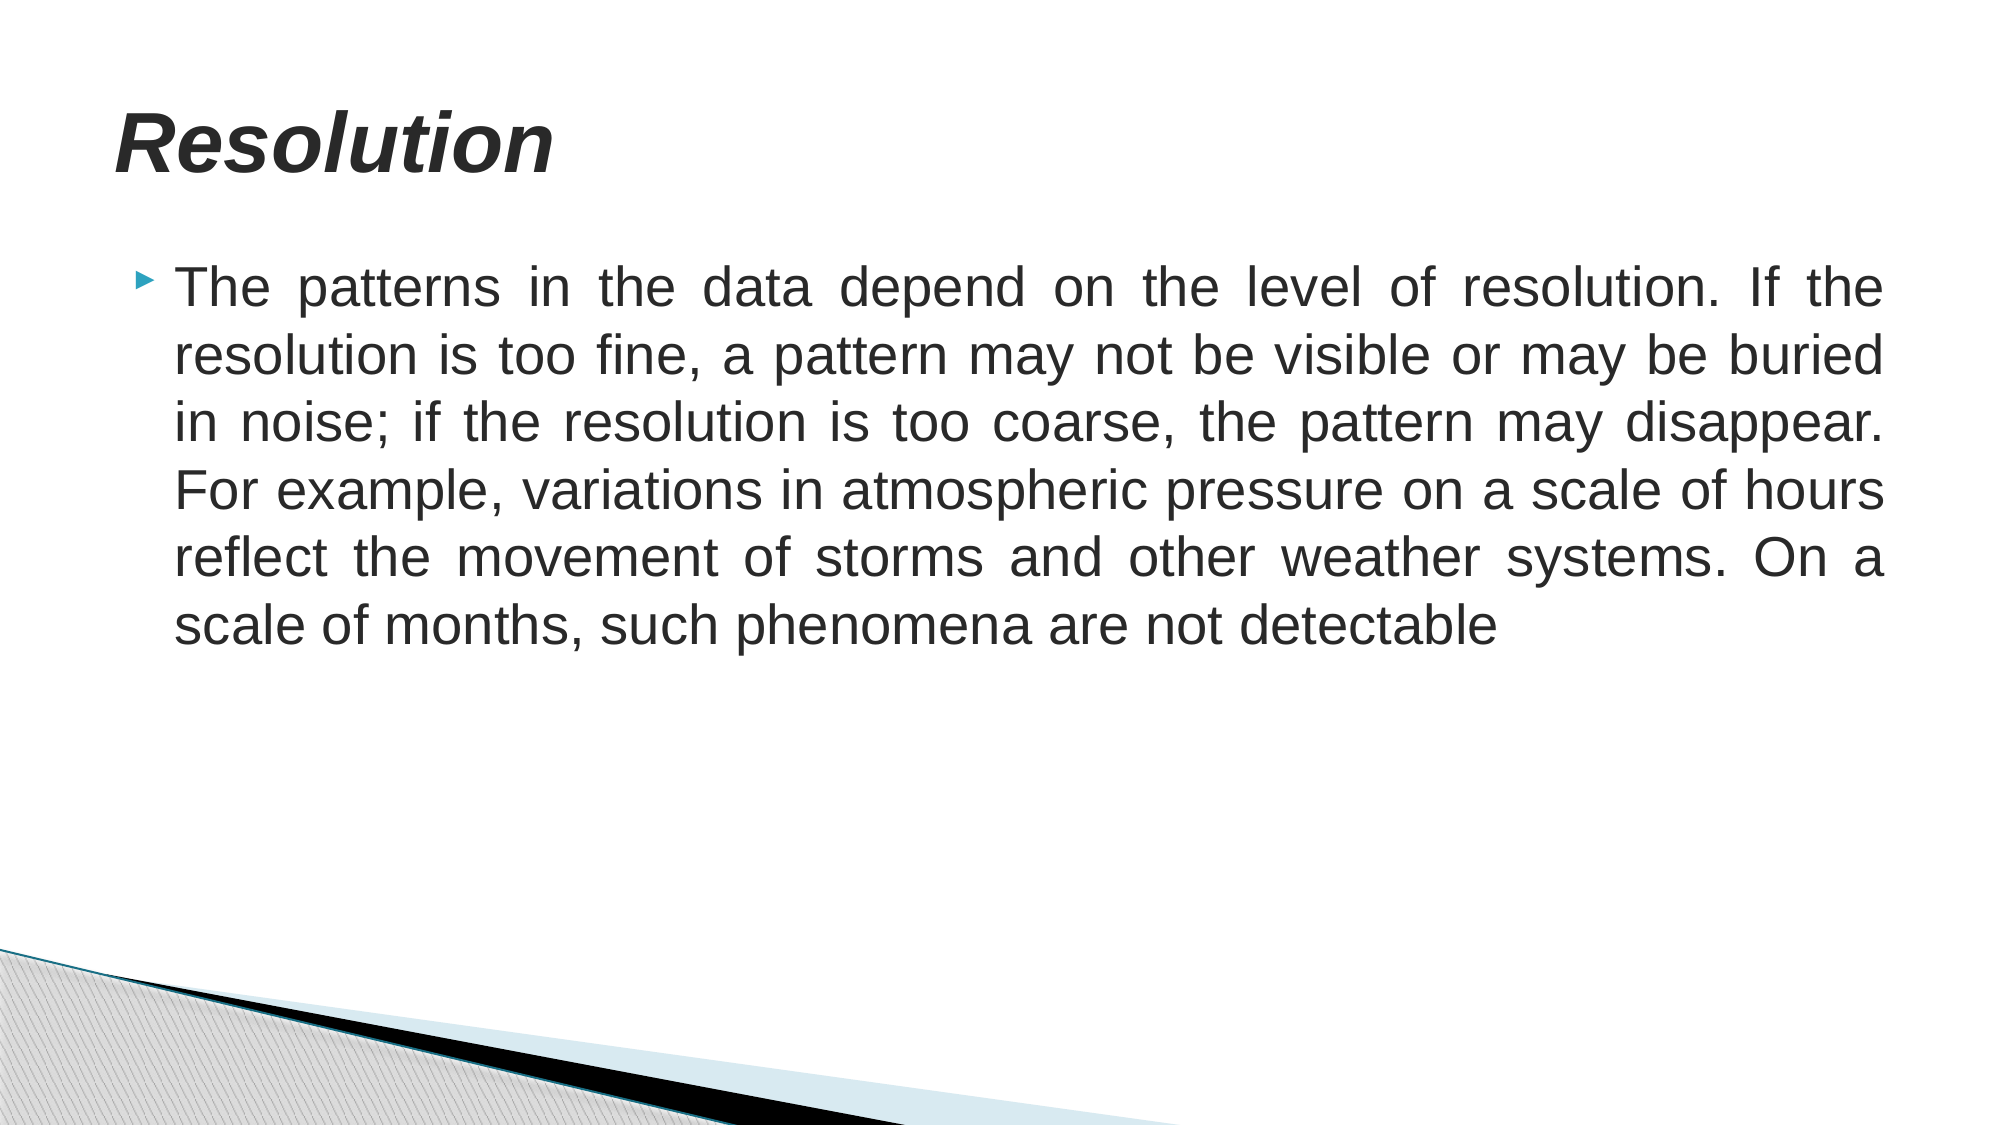

# Resolution
The patterns in the data depend on the level of resolution. If the resolution is too fine, a pattern may not be visible or may be buried in noise; if the resolution is too coarse, the pattern may disappear. For example, variations in atmospheric pressure on a scale of hours reflect the movement of storms and other weather systems. On a scale of months, such phenomena are not detectable